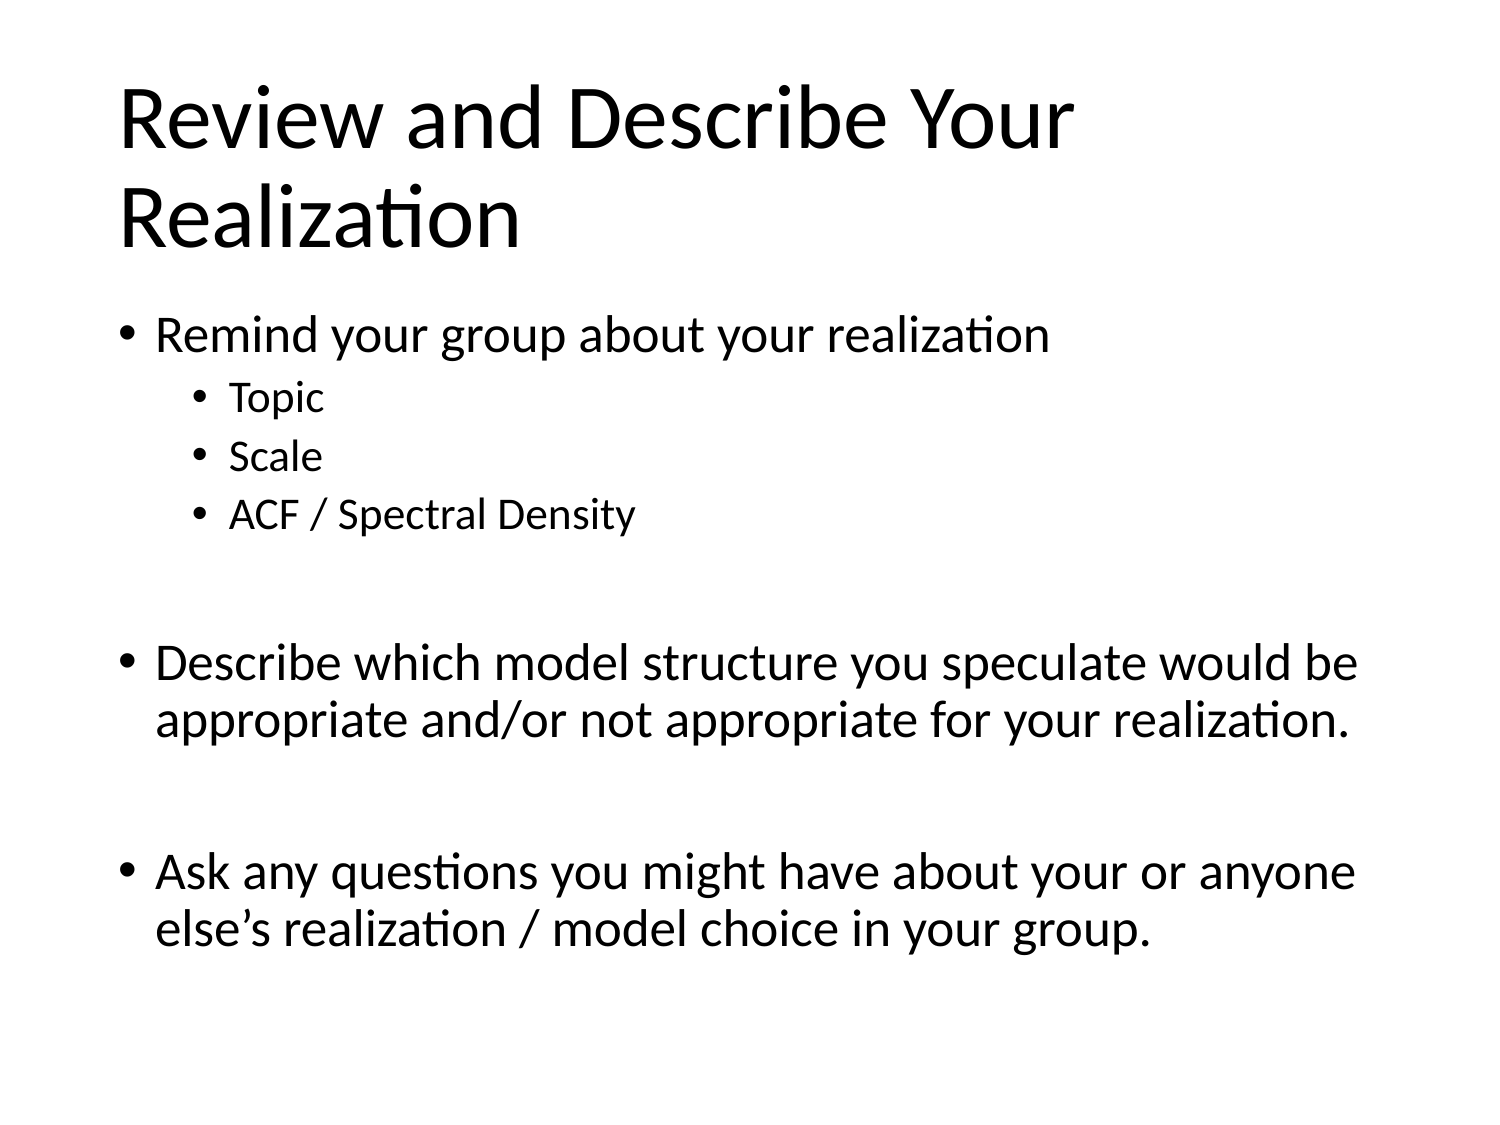

# Review and Describe Your Realization
Remind your group about your realization
Topic
Scale
ACF / Spectral Density

Describe which model structure you speculate would be appropriate and/or not appropriate for your realization.

Ask any questions you might have about your or anyone else’s realization / model choice in your group.